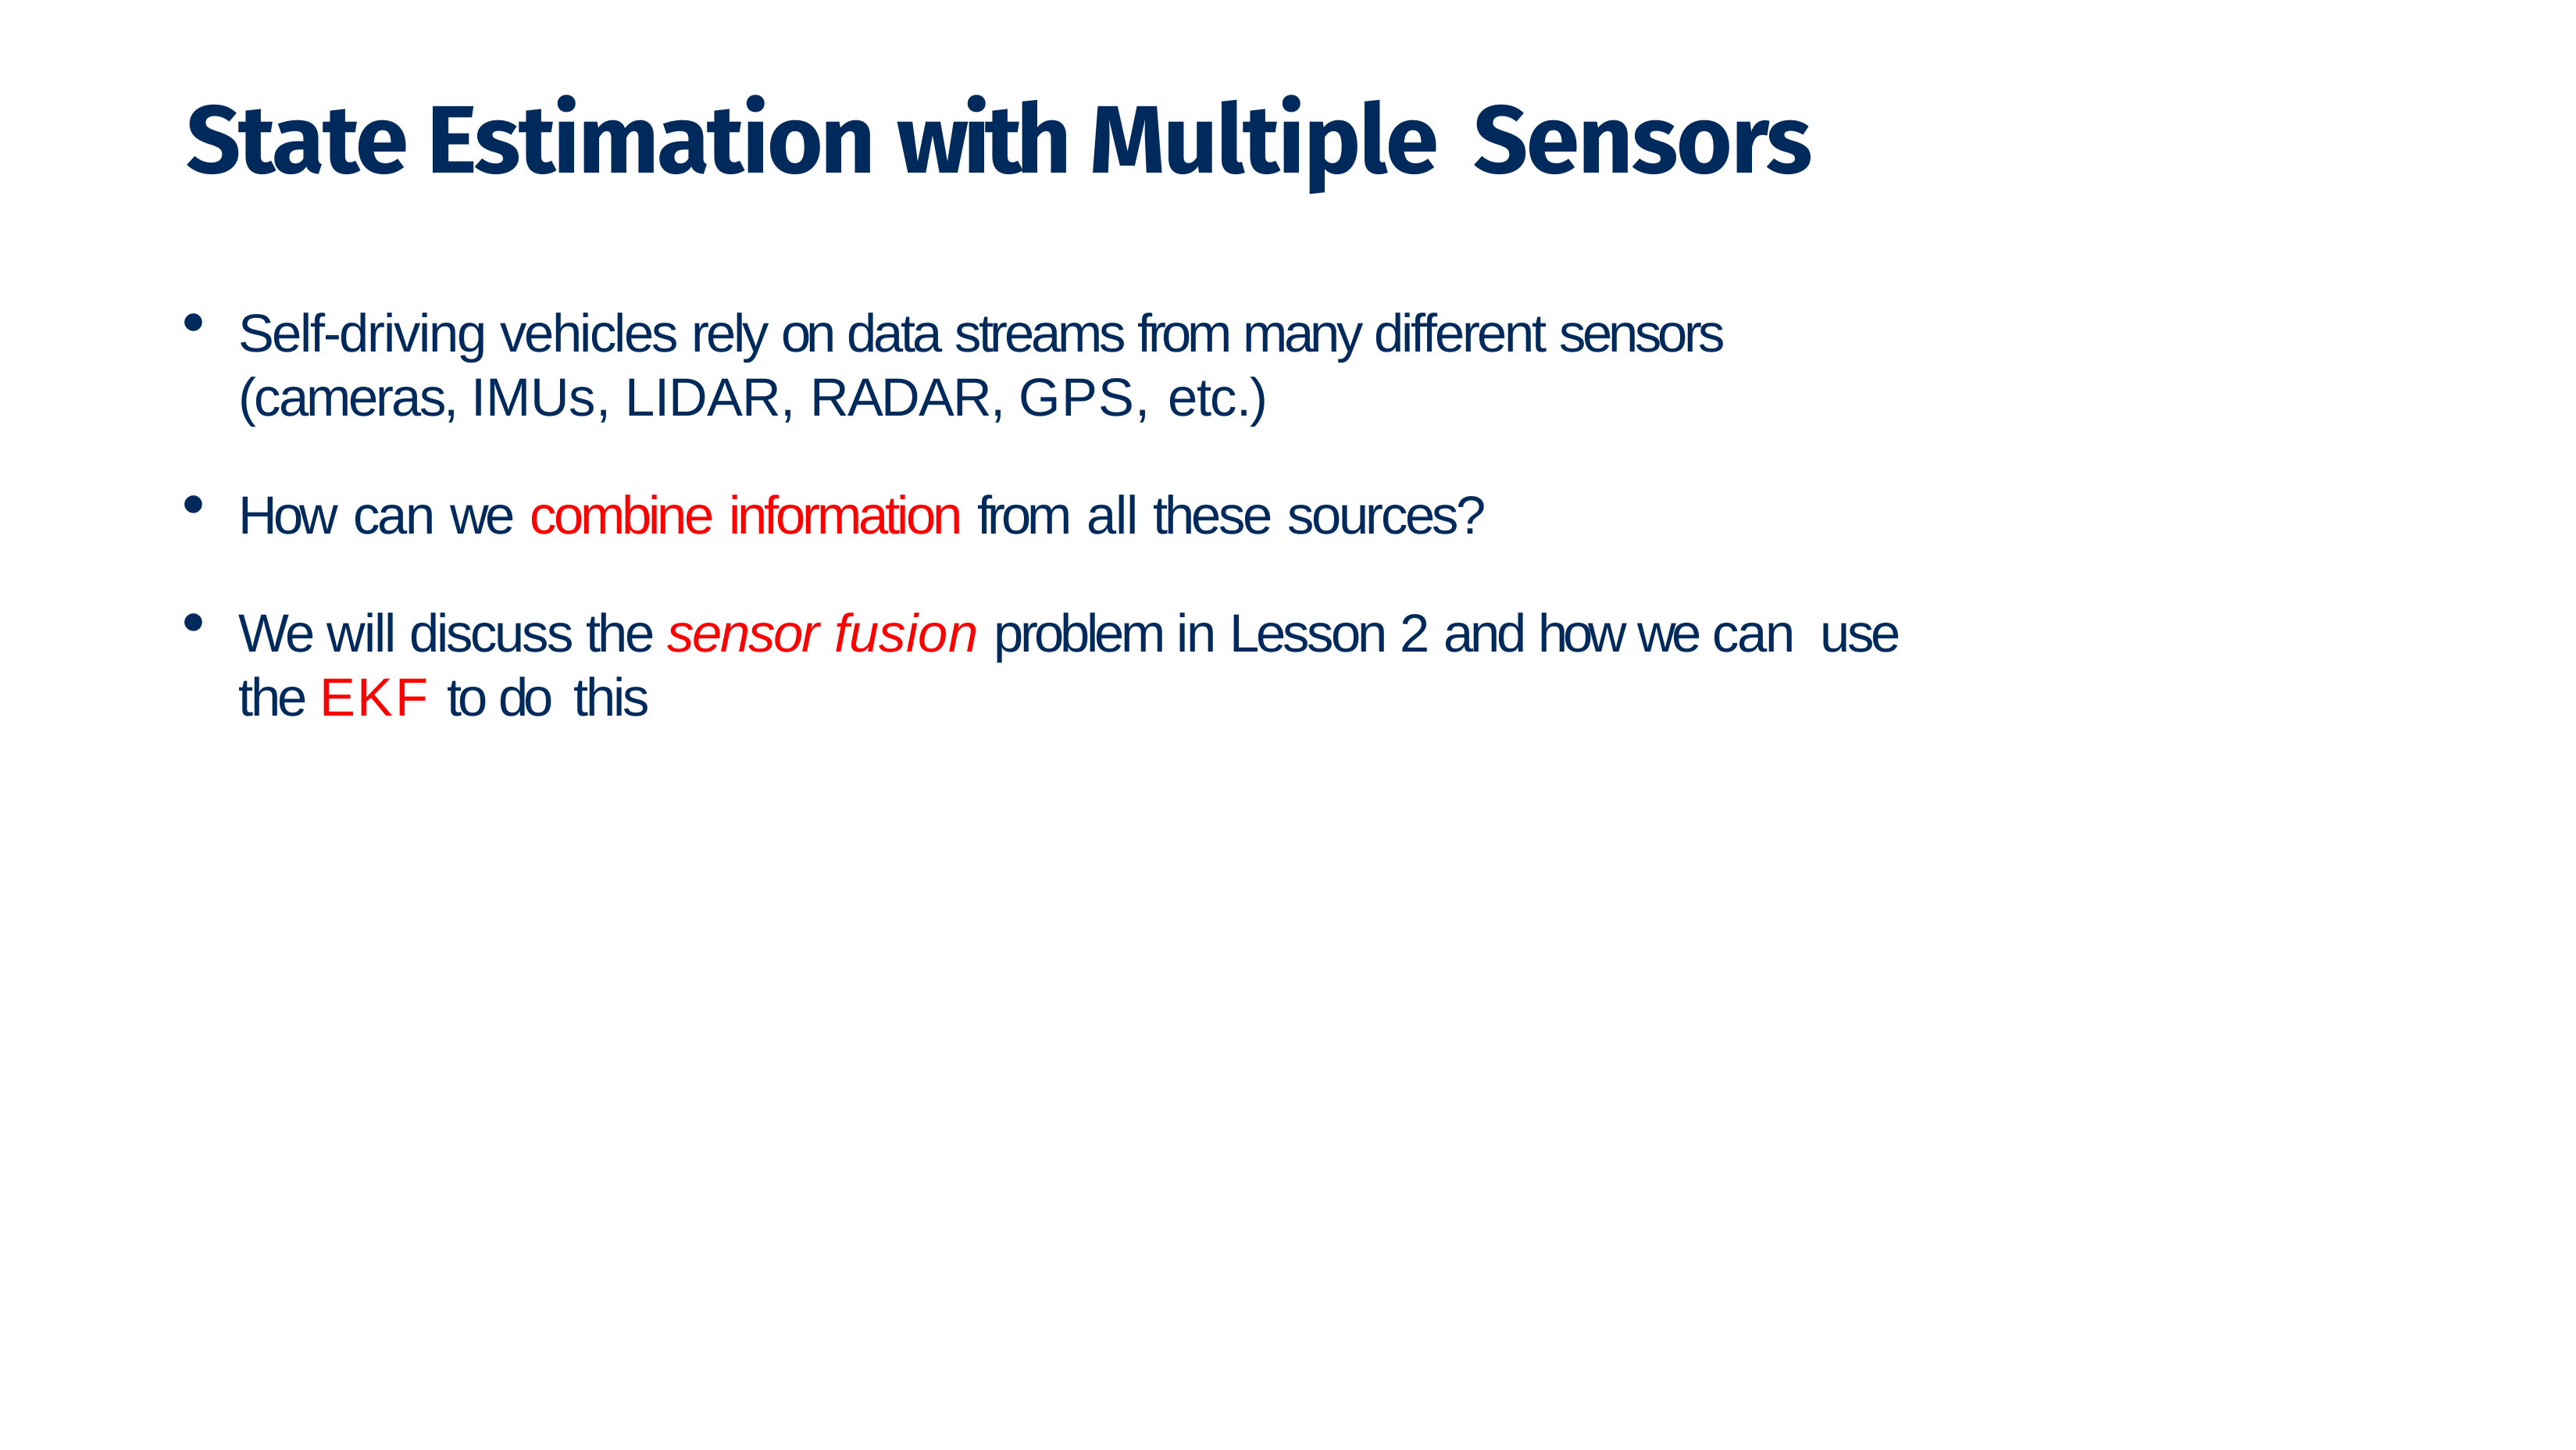

# State Estimation with Multiple Sensors
Self-driving vehicles rely on data streams from many different sensors  (cameras, IMUs, LIDAR, RADAR, GPS, etc.)
How can we combine information from all these sources?
We will discuss the sensor fusion problem in Lesson 2 and how we can  use the EKF to do this